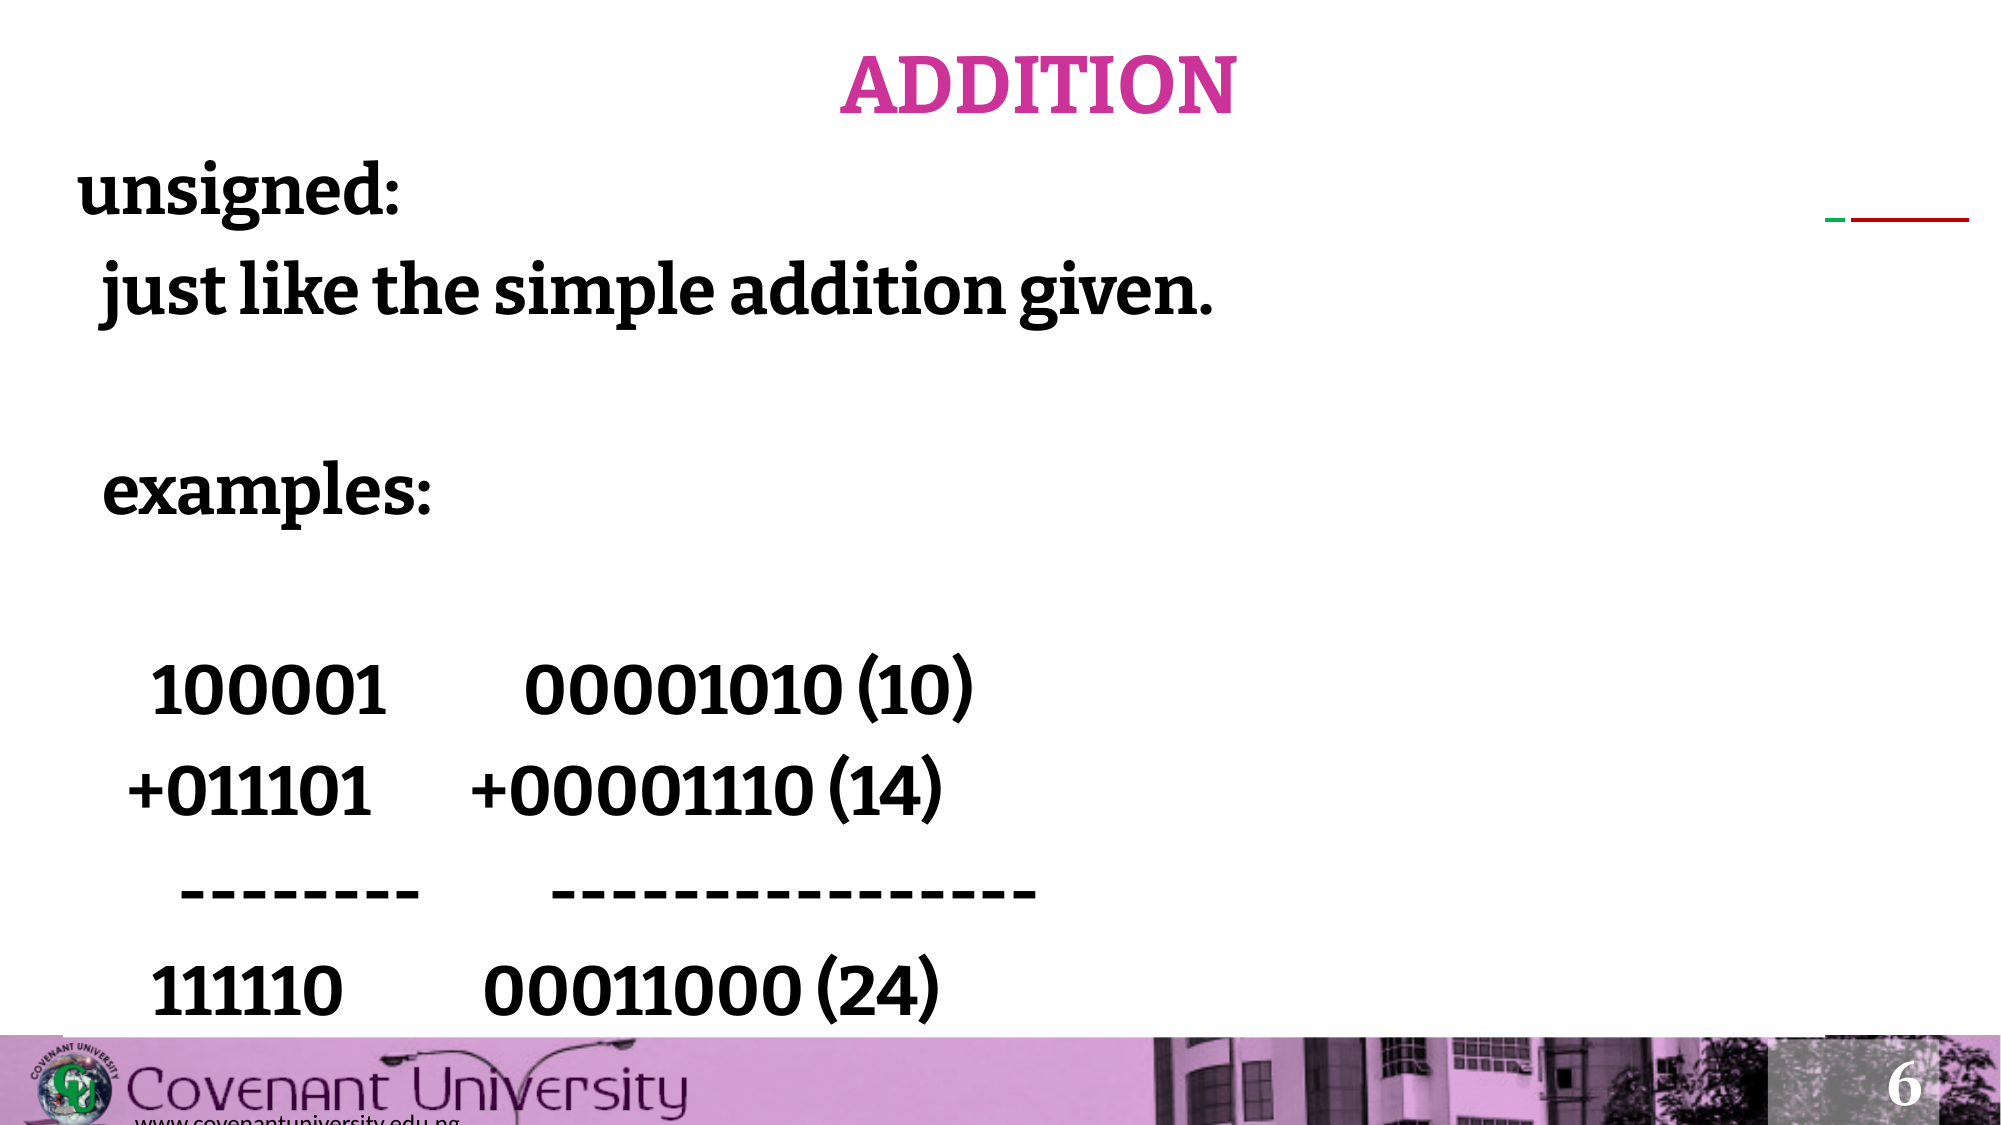

# ADDITION
unsigned:
  just like the simple addition given.

  examples:

      100001           00001010 (10)
    +011101        +00001110 (14)
        --------          ----------------
      111110           00011000 (24)